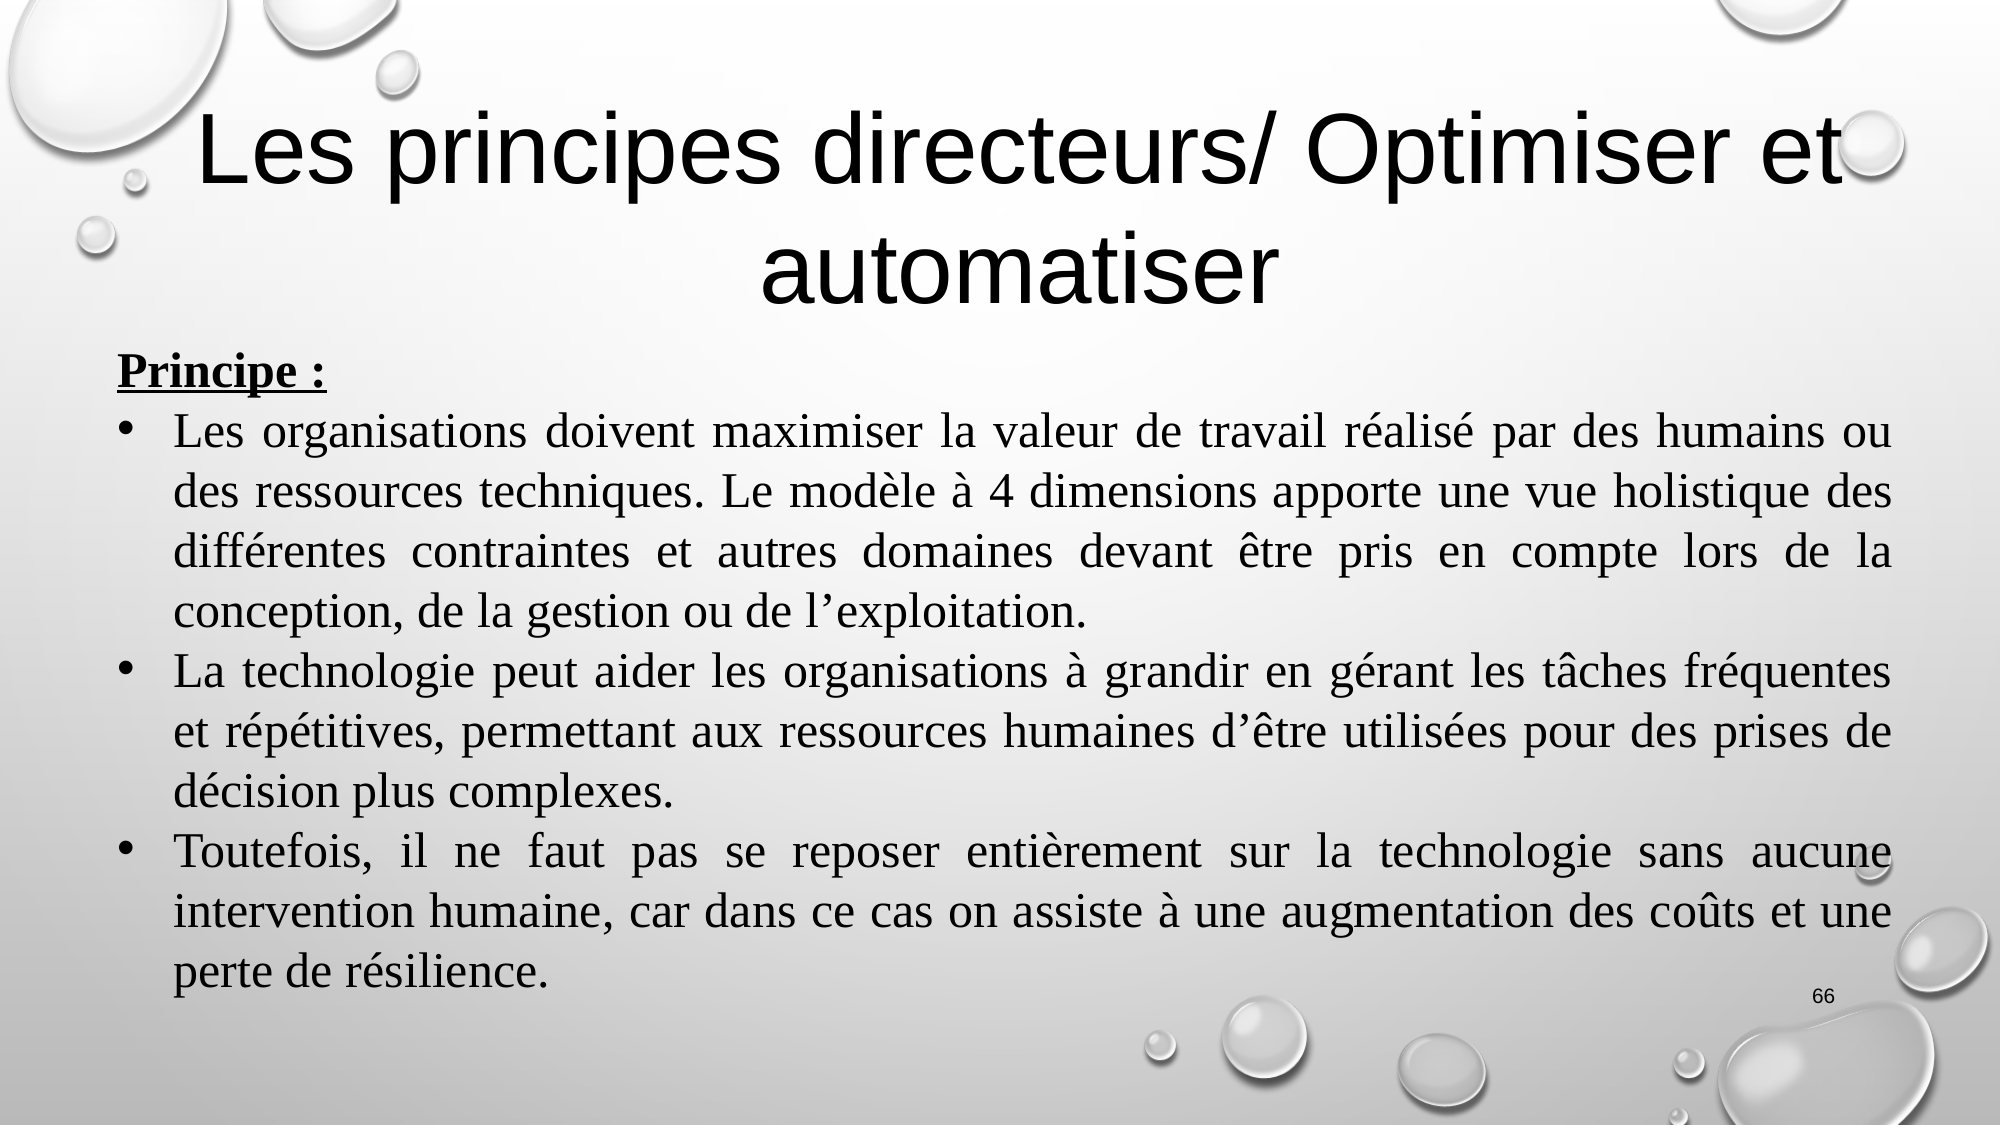

Les principes directeurs/ Optimiser et automatiser
Principe :
Les organisations doivent maximiser la valeur de travail réalisé par des humains ou des ressources techniques. Le modèle à 4 dimensions apporte une vue holistique des différentes contraintes et autres domaines devant être pris en compte lors de la conception, de la gestion ou de l’exploitation.
La technologie peut aider les organisations à grandir en gérant les tâches fréquentes et répétitives, permettant aux ressources humaines d’être utilisées pour des prises de décision plus complexes.
Toutefois, il ne faut pas se reposer entièrement sur la technologie sans aucune intervention humaine, car dans ce cas on assiste à une augmentation des coûts et une perte de résilience.
66